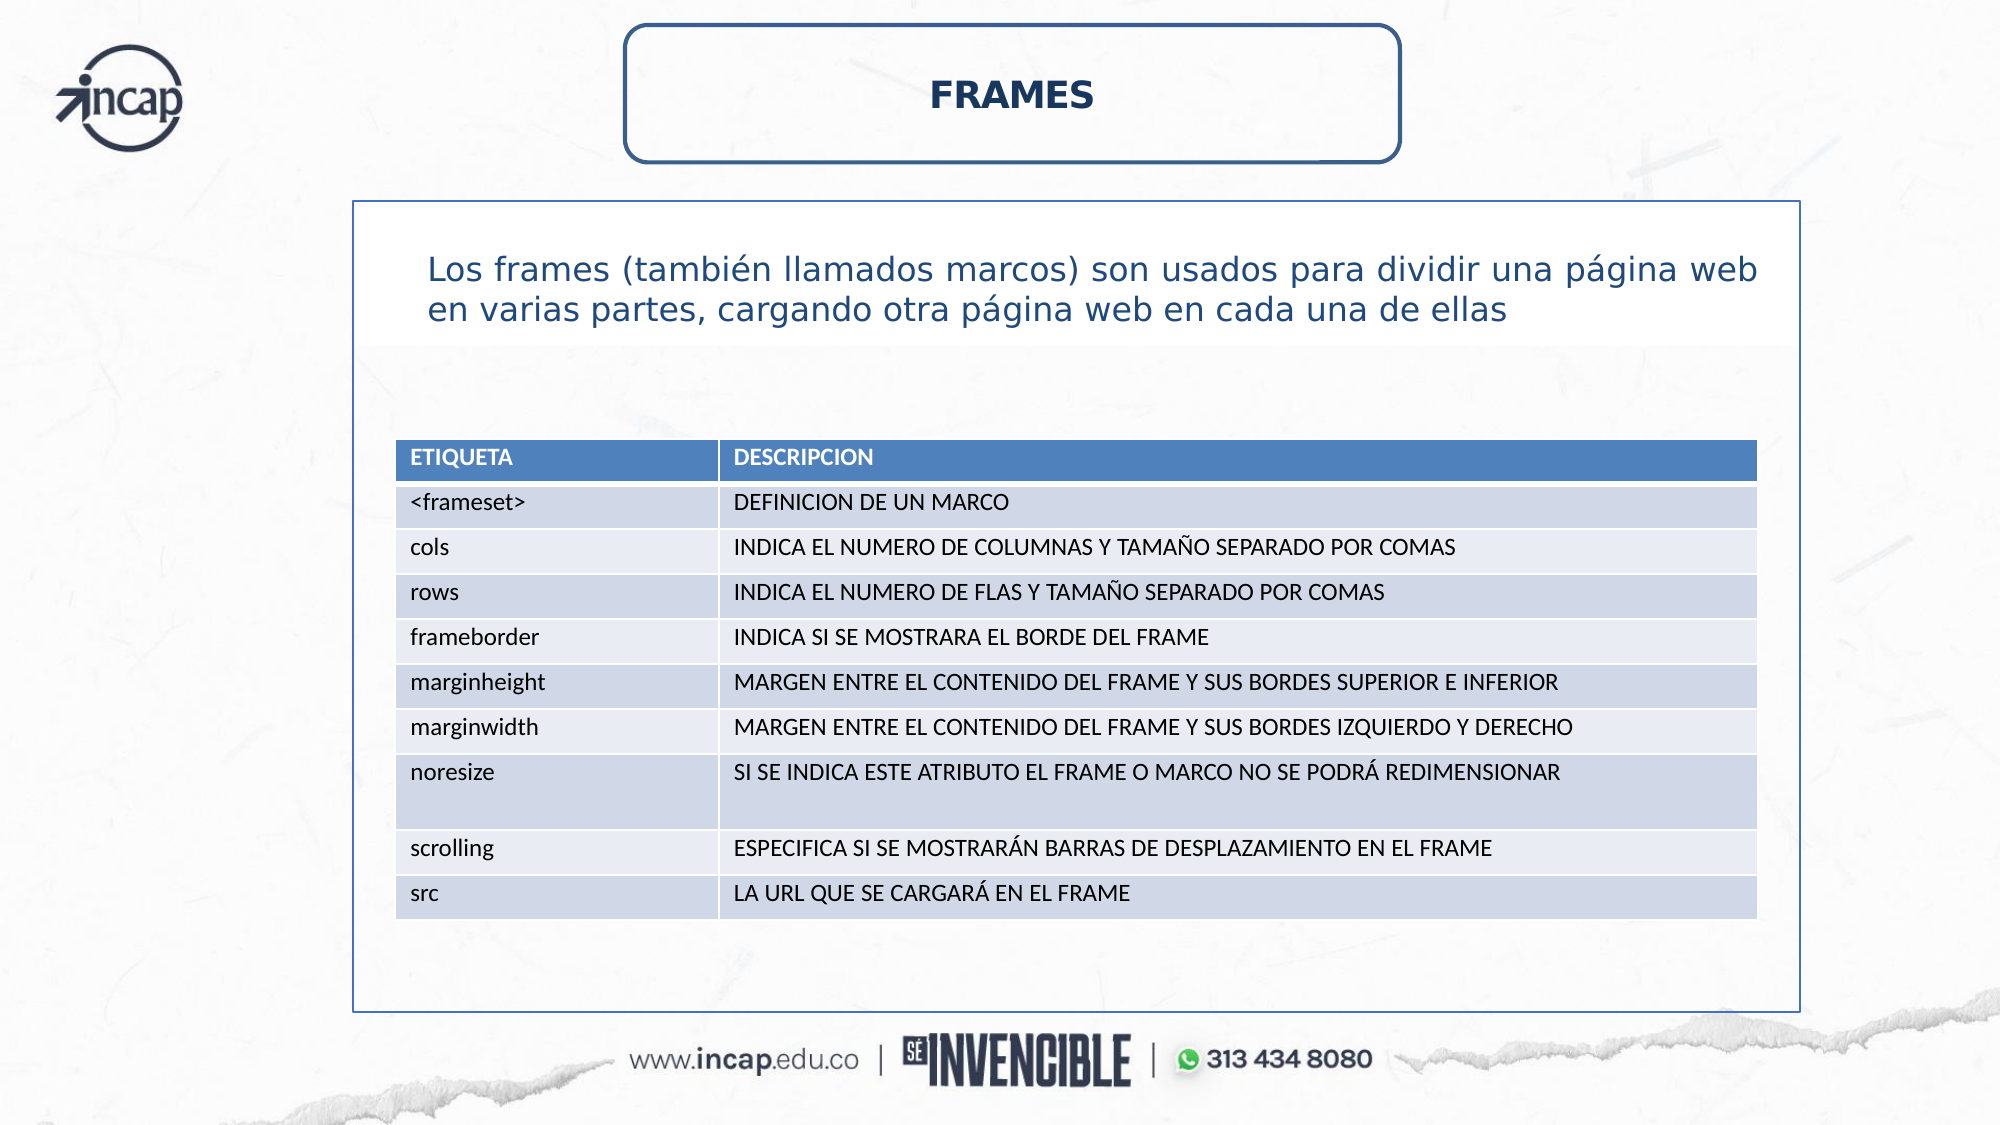

FRAMES

Los frames (también llamados marcos) son usados para dividir una página web en varias partes, cargando otra página web en cada una de ellas
| ETIQUETA | DESCRIPCION |
| --- | --- |
| <frameset> | DEFINICION DE UN MARCO |
| cols | INDICA EL NUMERO DE COLUMNAS Y TAMAÑO SEPARADO POR COMAS |
| rows | INDICA EL NUMERO DE FLAS Y TAMAÑO SEPARADO POR COMAS |
| frameborder | INDICA SI SE MOSTRARA EL BORDE DEL FRAME |
| marginheight | MARGEN ENTRE EL CONTENIDO DEL FRAME Y SUS BORDES SUPERIOR E INFERIOR |
| marginwidth | MARGEN ENTRE EL CONTENIDO DEL FRAME Y SUS BORDES IZQUIERDO Y DERECHO |
| noresize | SI SE INDICA ESTE ATRIBUTO EL FRAME O MARCO NO SE PODRÁ REDIMENSIONAR |
| scrolling | ESPECIFICA SI SE MOSTRARÁN BARRAS DE DESPLAZAMIENTO EN EL FRAME |
| src | LA URL QUE SE CARGARÁ EN EL FRAME |